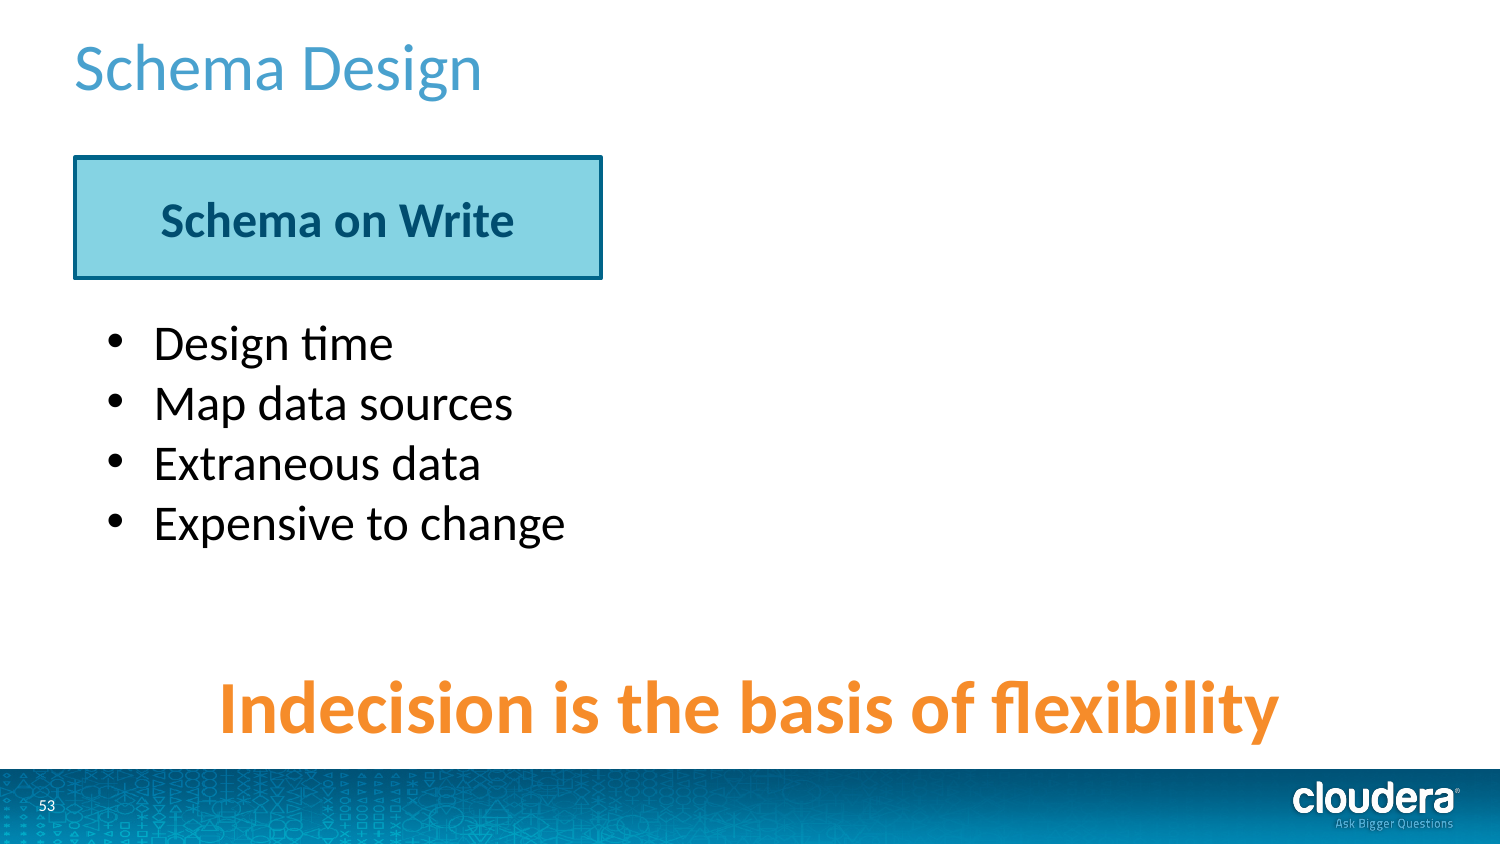

# Schema Design
Schema on Write
Design time
Map data sources
Extraneous data
Expensive to change
Indecision is the basis of flexibility